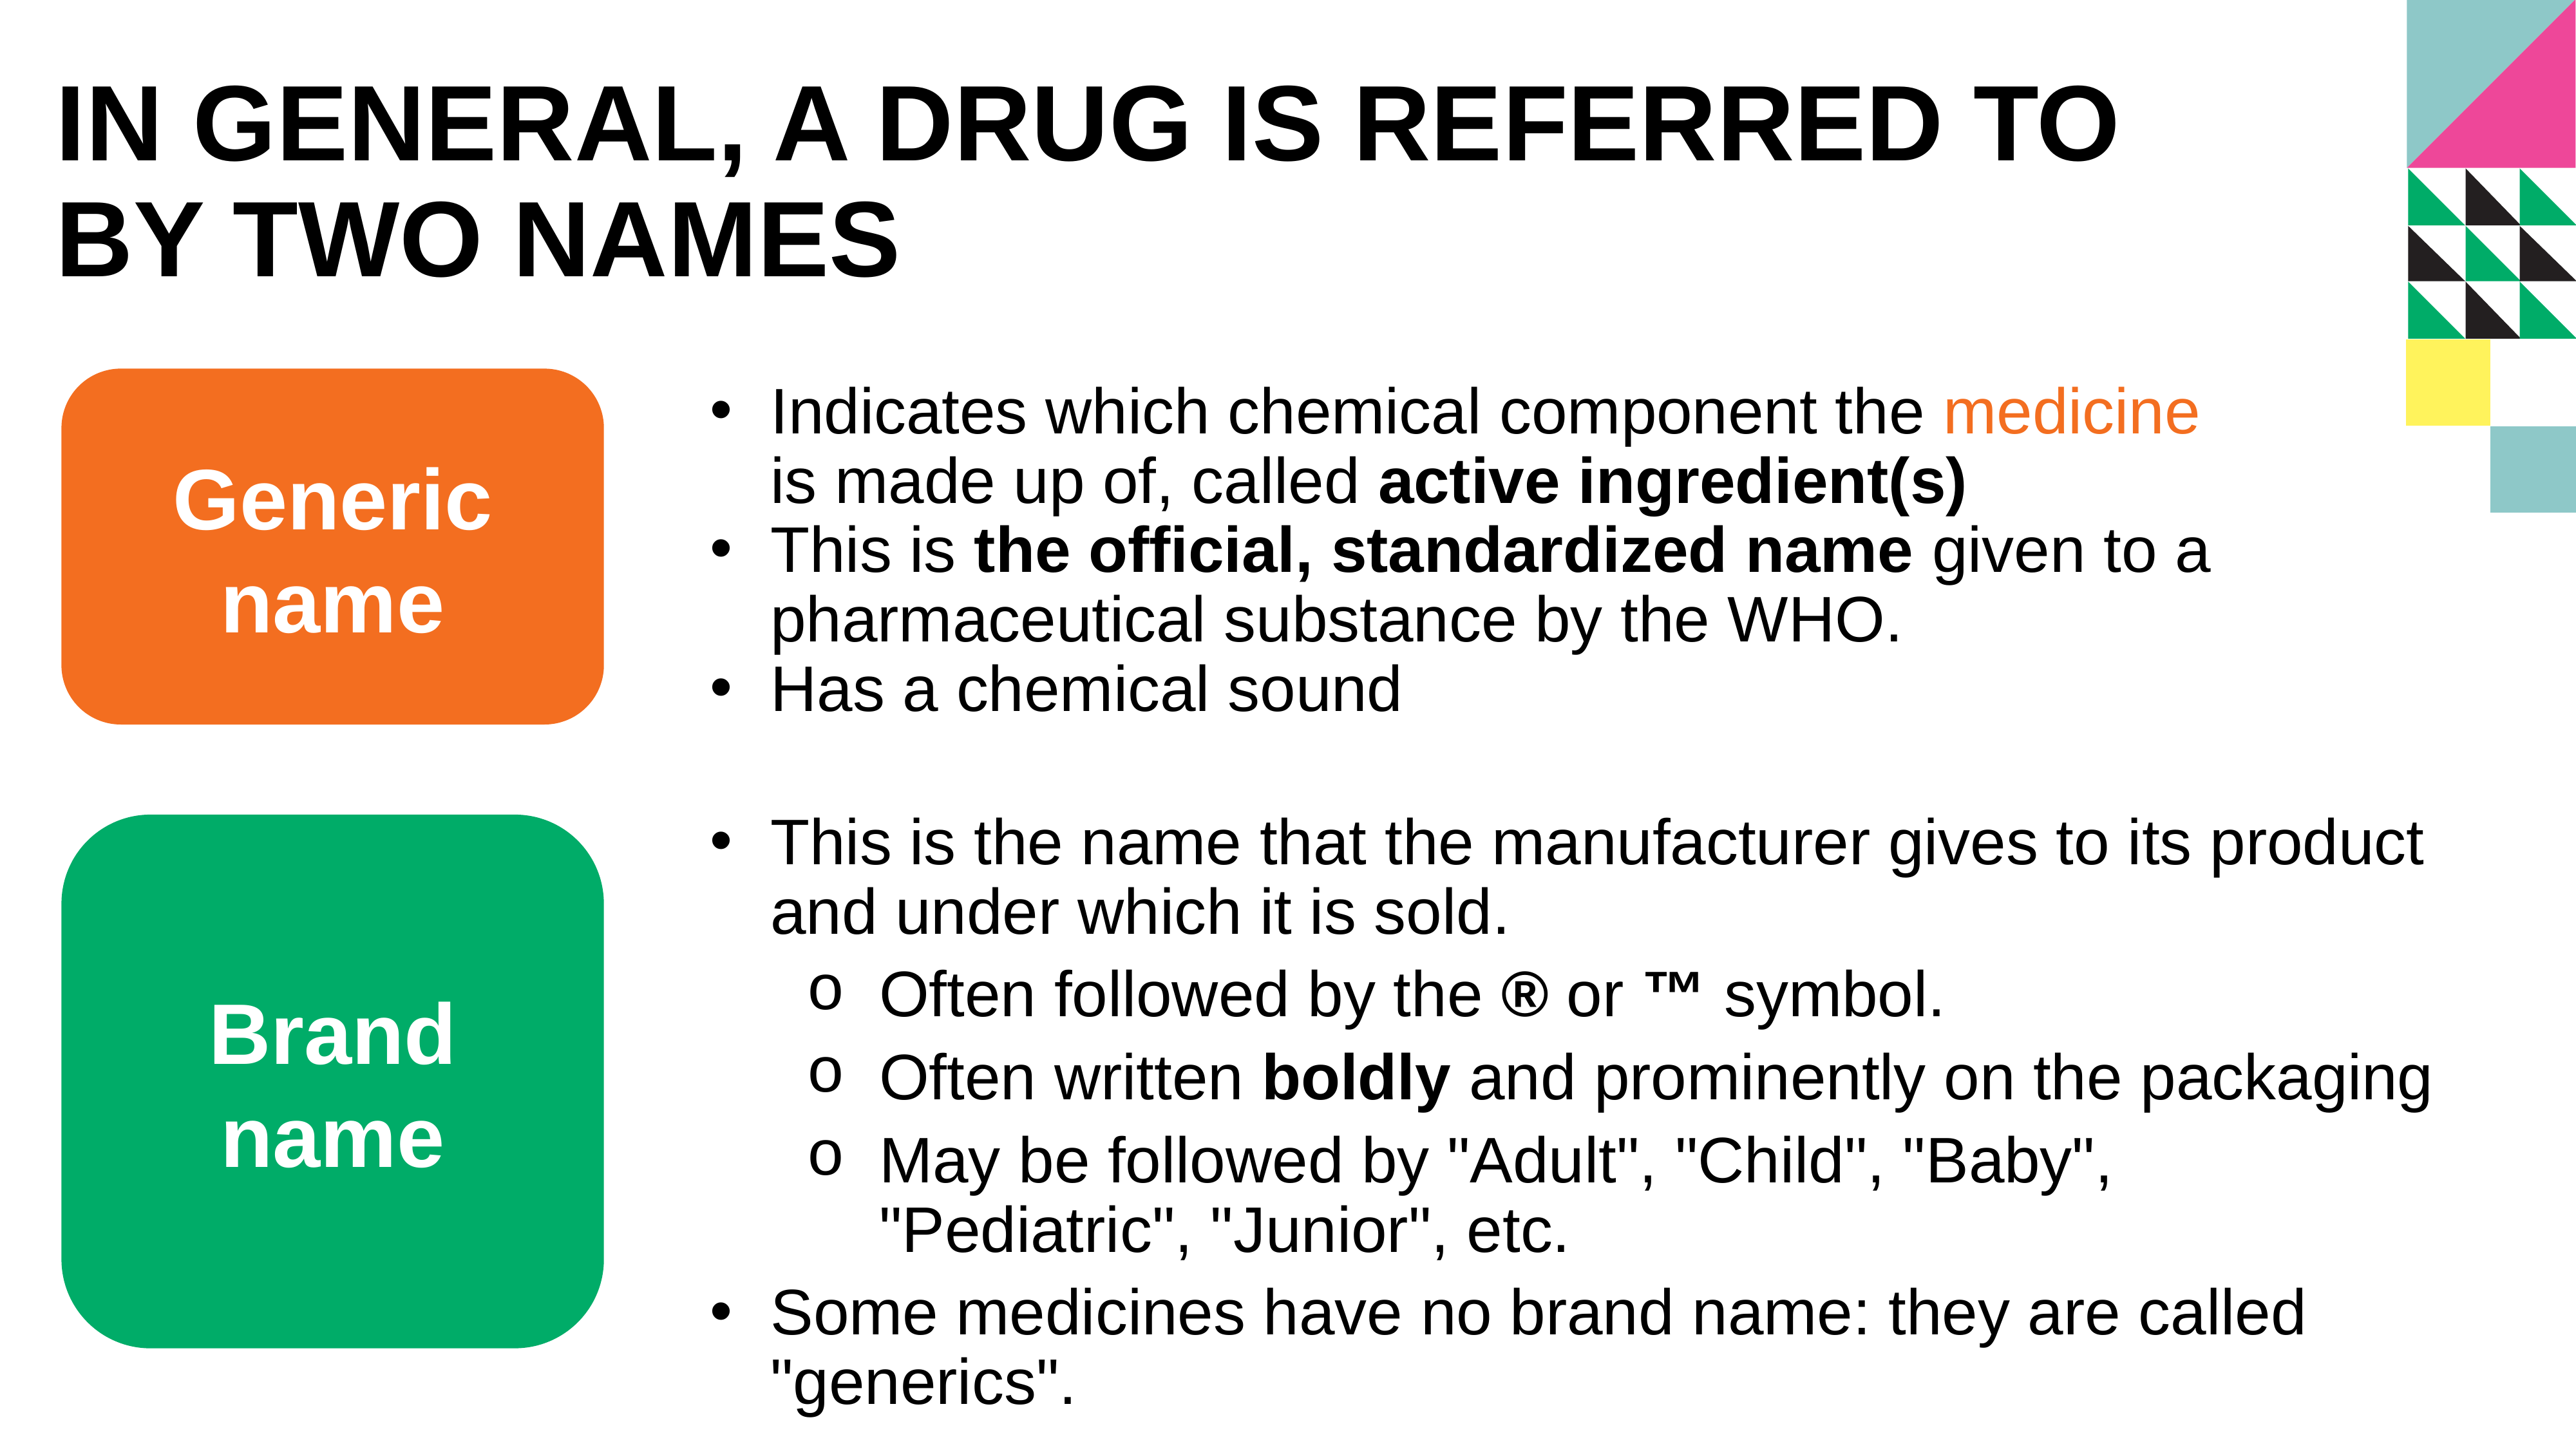

In general, a drug is referred to by two names
Generic name
Indicates which chemical component the medicine
is made up of, called active ingredient(s)
This is the official, standardized name given to a pharmaceutical substance by the WHO.
Has a chemical sound
This is the name that the manufacturer gives to its product and under which it is sold.
Often followed by the ® or ™ symbol.
Often written boldly and prominently on the packaging
May be followed by "Adult", "Child", "Baby", "Pediatric", "Junior", etc.
Some medicines have no brand name: they are called "generics".

Brand name